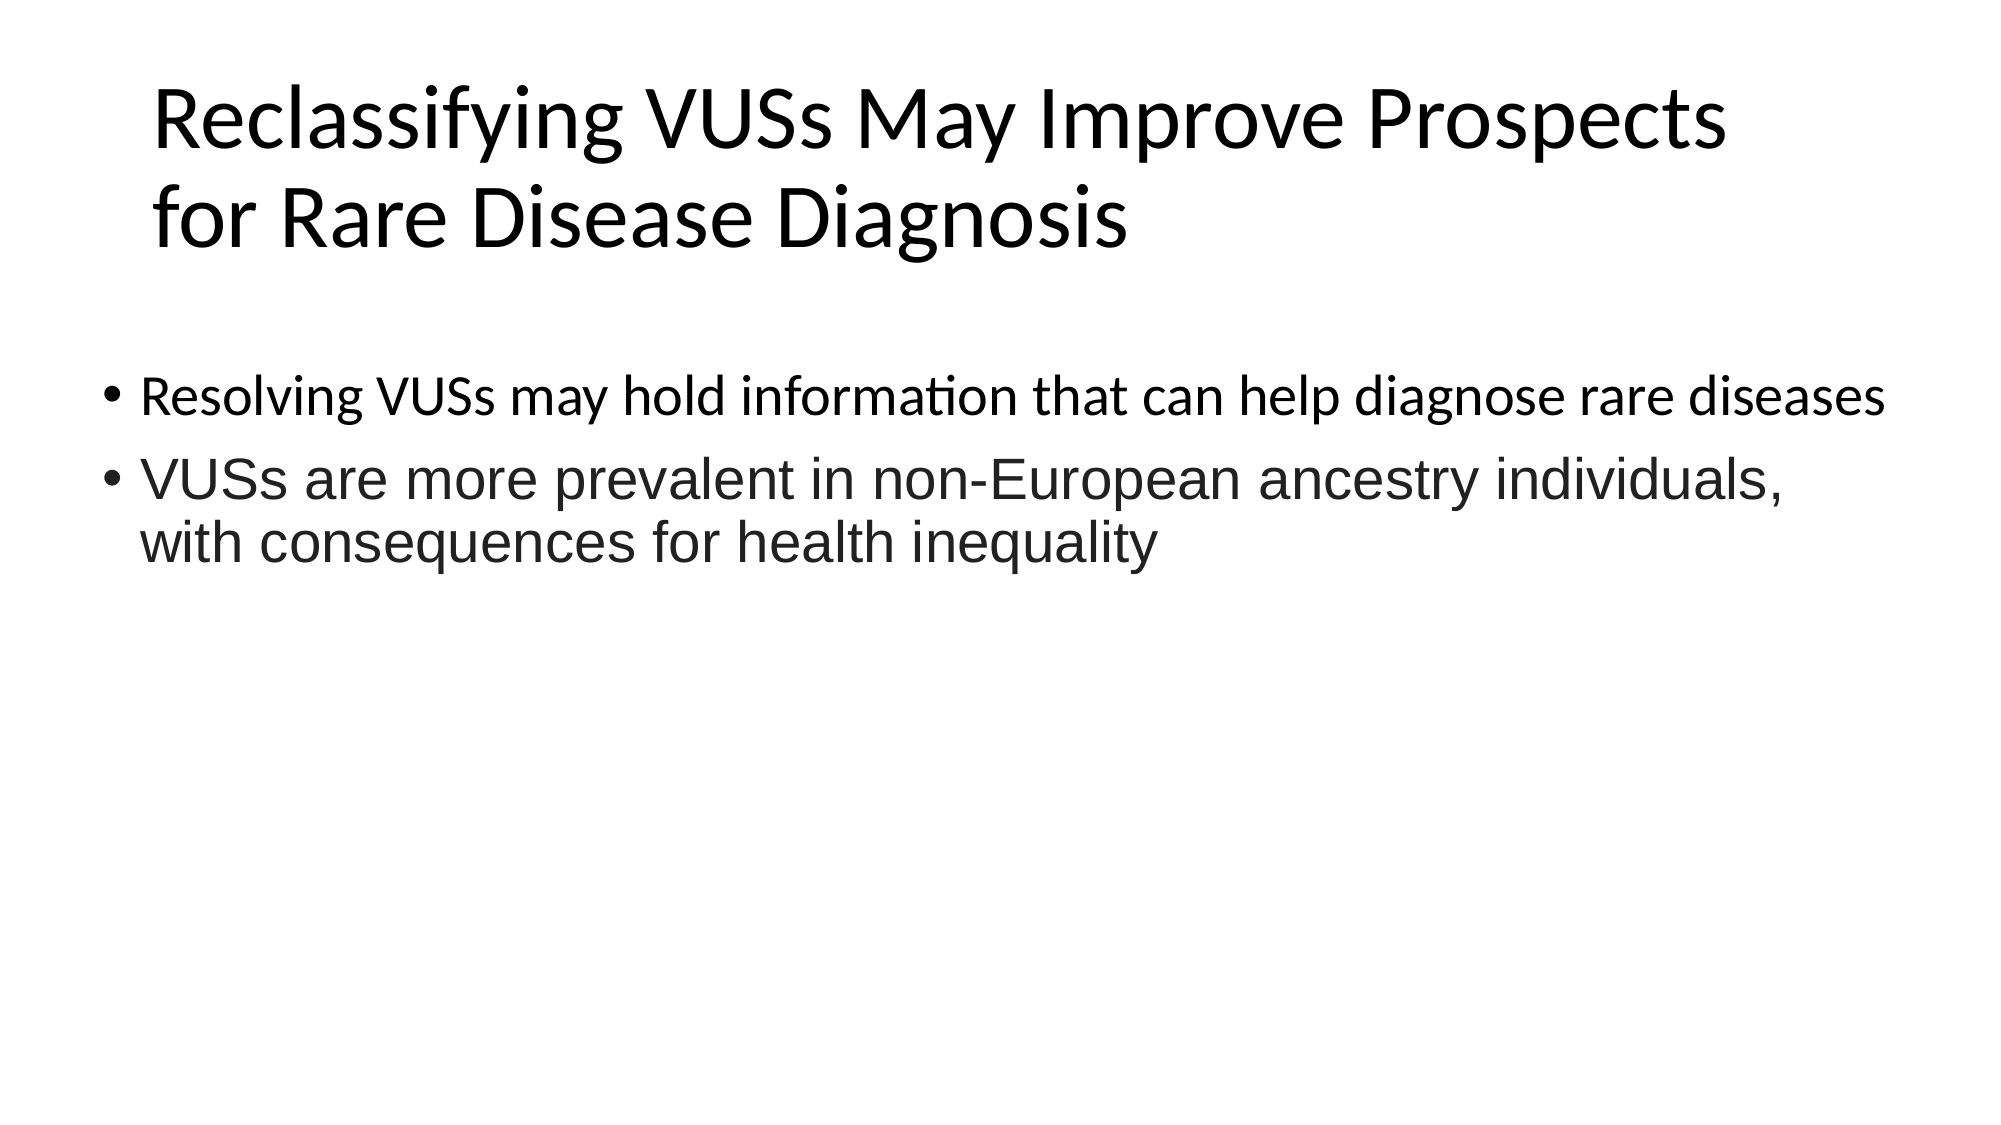

# Reclassifying VUSs May Improve Prospects for Rare Disease Diagnosis
Resolving VUSs may hold information that can help diagnose rare diseases
VUSs are more prevalent in non-European ancestry individuals, with consequences for health inequality